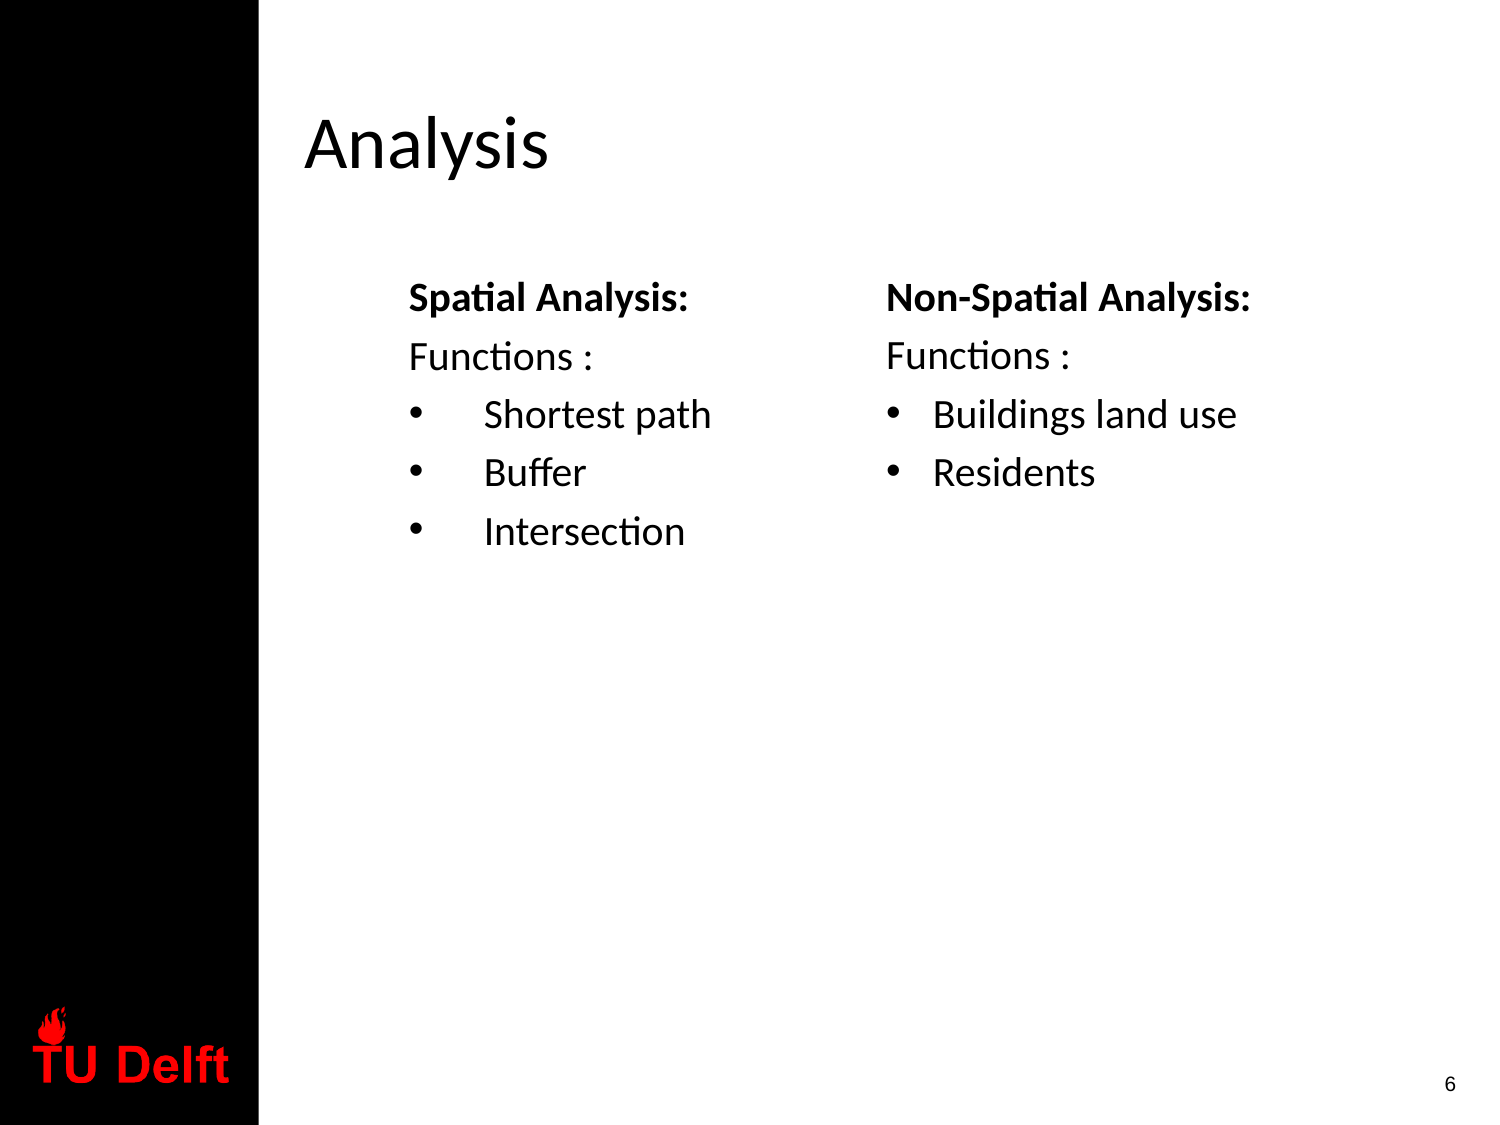

# Analysis
Spatial Analysis:
Functions :
Shortest path
Buffer
Intersection
Non-Spatial Analysis:
Functions :
Buildings land use
Residents